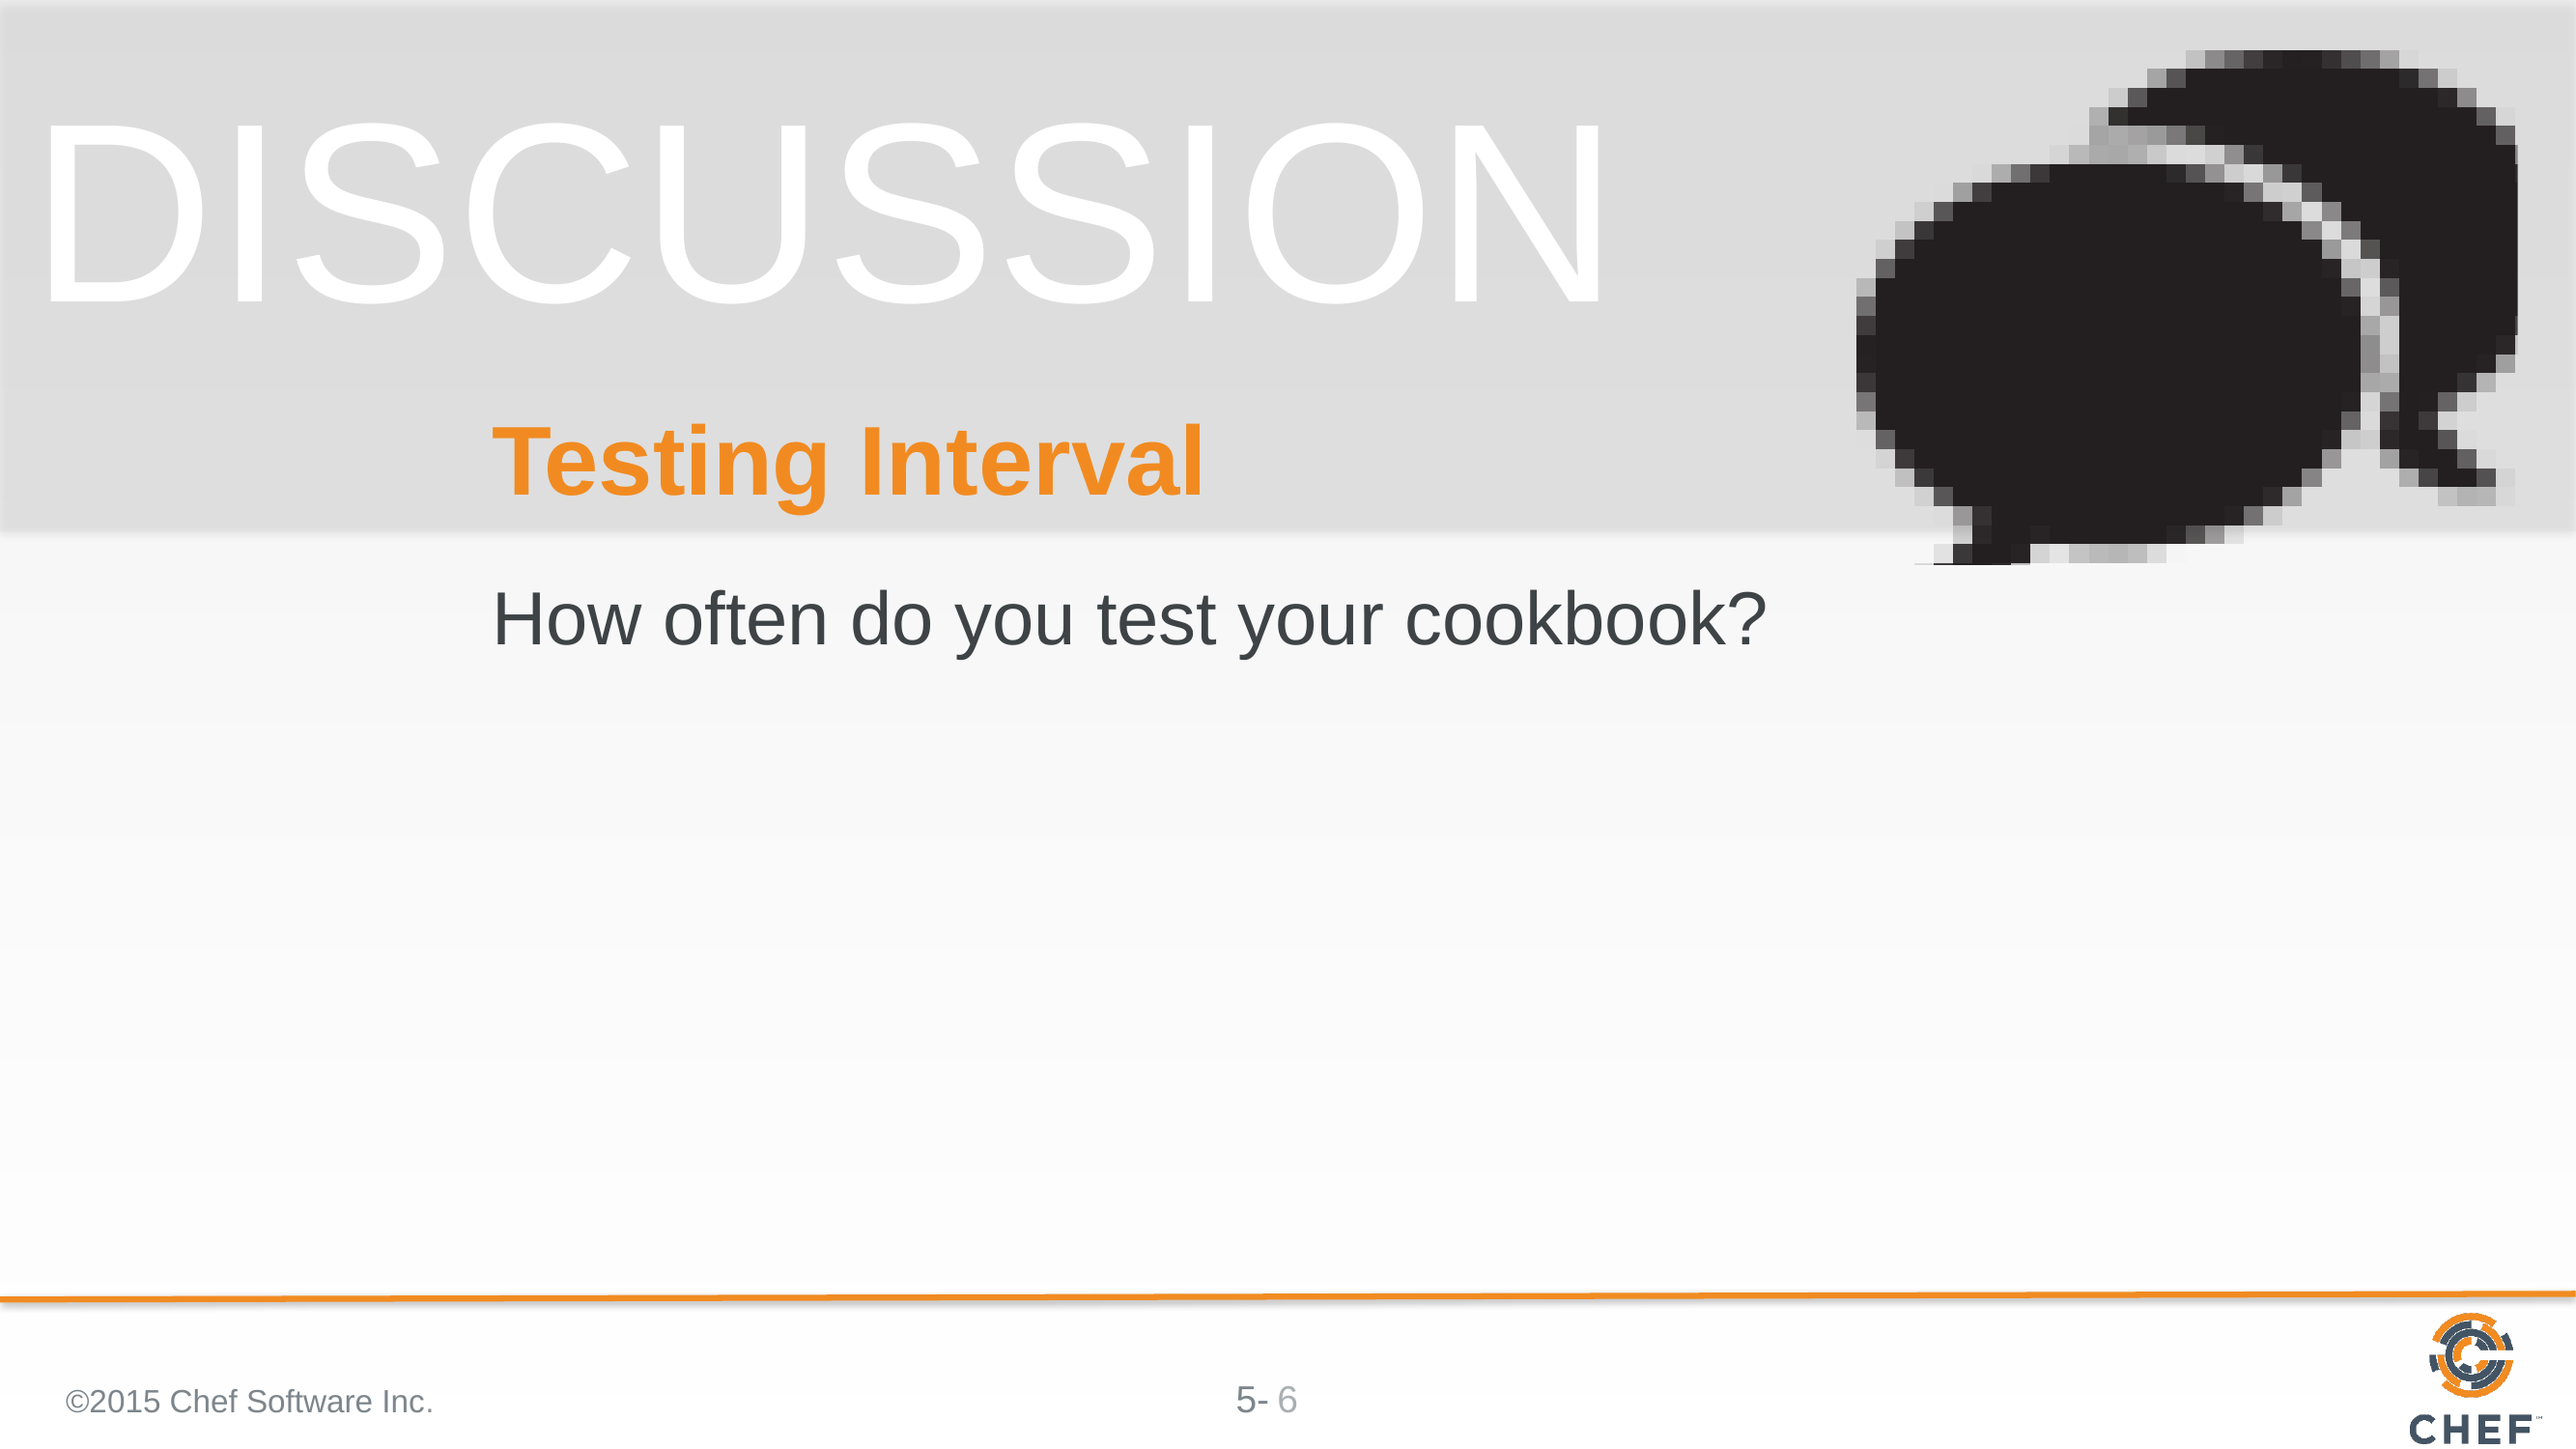

# Testing Interval
How often do you test your cookbook?
©2015 Chef Software Inc.
6